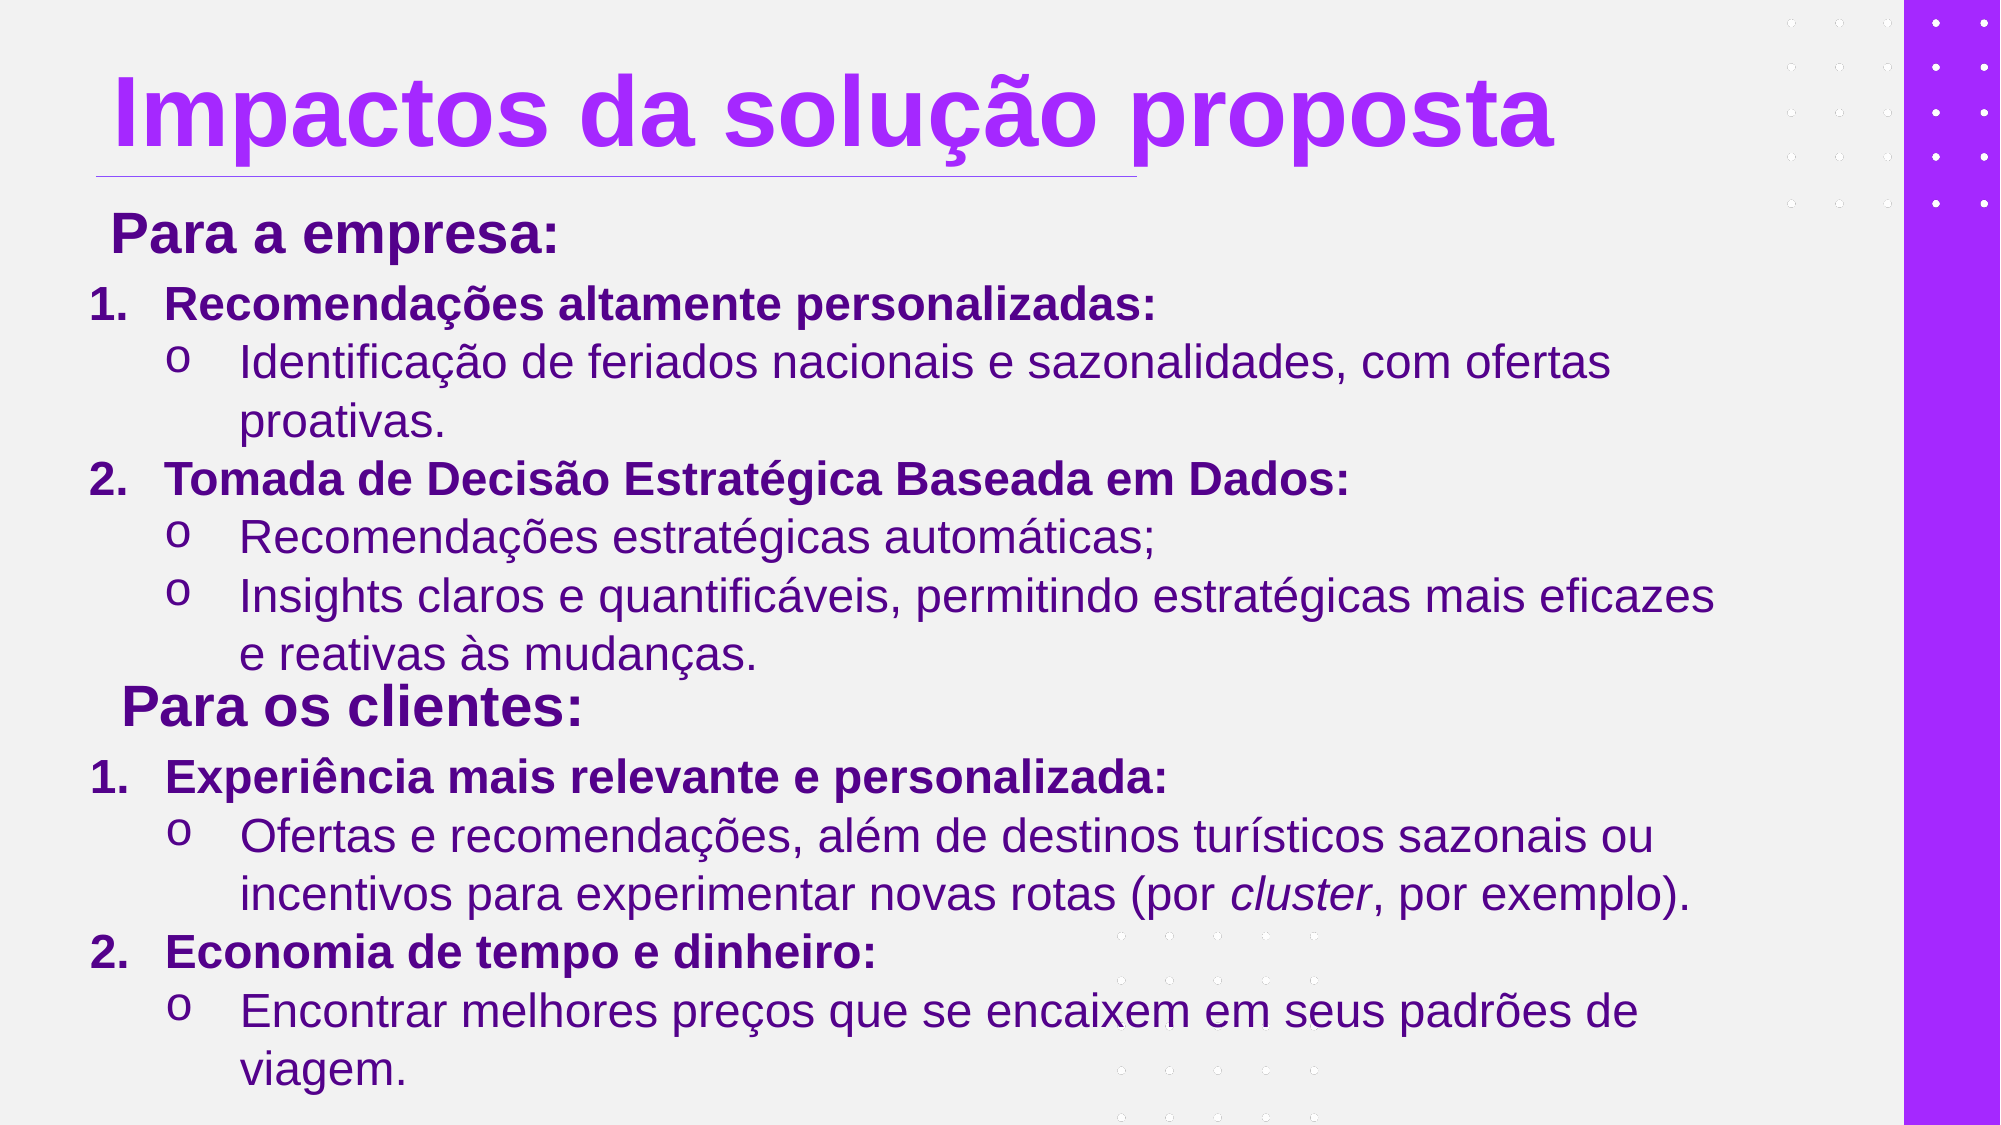

Impactos da solução proposta
Para a empresa:
Recomendações altamente personalizadas:
Identificação de feriados nacionais e sazonalidades, com ofertas proativas.
Tomada de Decisão Estratégica Baseada em Dados:
Recomendações estratégicas automáticas;
Insights claros e quantificáveis, permitindo estratégicas mais eficazes e reativas às mudanças.
  Para os clientes:

Experiência mais relevante e personalizada:
Ofertas e recomendações, além de destinos turísticos sazonais ou incentivos para experimentar novas rotas (por cluster, por exemplo).
Economia de tempo e dinheiro:
Encontrar melhores preços que se encaixem em seus padrões de viagem.